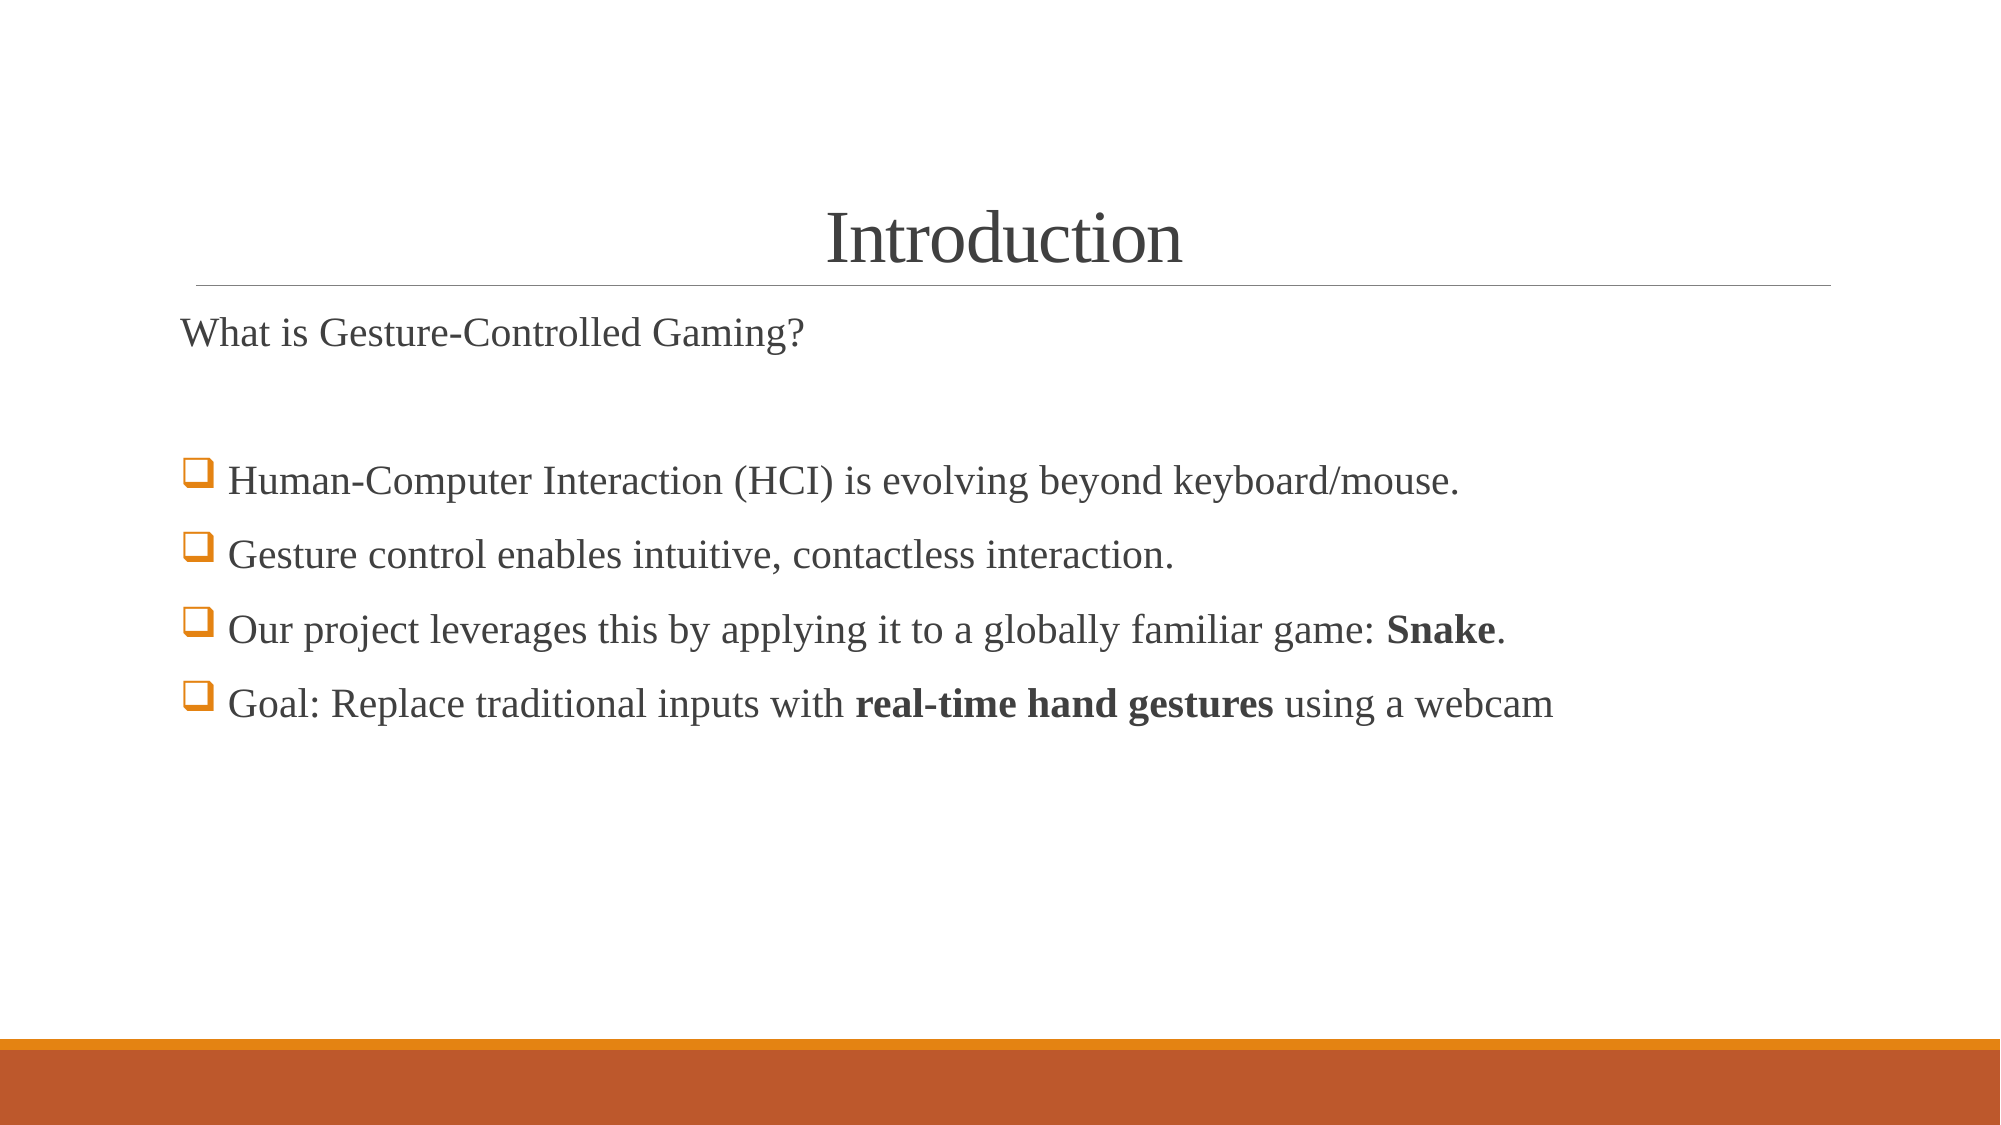

# Introduction
What is Gesture-Controlled Gaming?

 Human-Computer Interaction (HCI) is evolving beyond keyboard/mouse.
 Gesture control enables intuitive, contactless interaction.
 Our project leverages this by applying it to a globally familiar game: Snake.
 Goal: Replace traditional inputs with real-time hand gestures using a webcam